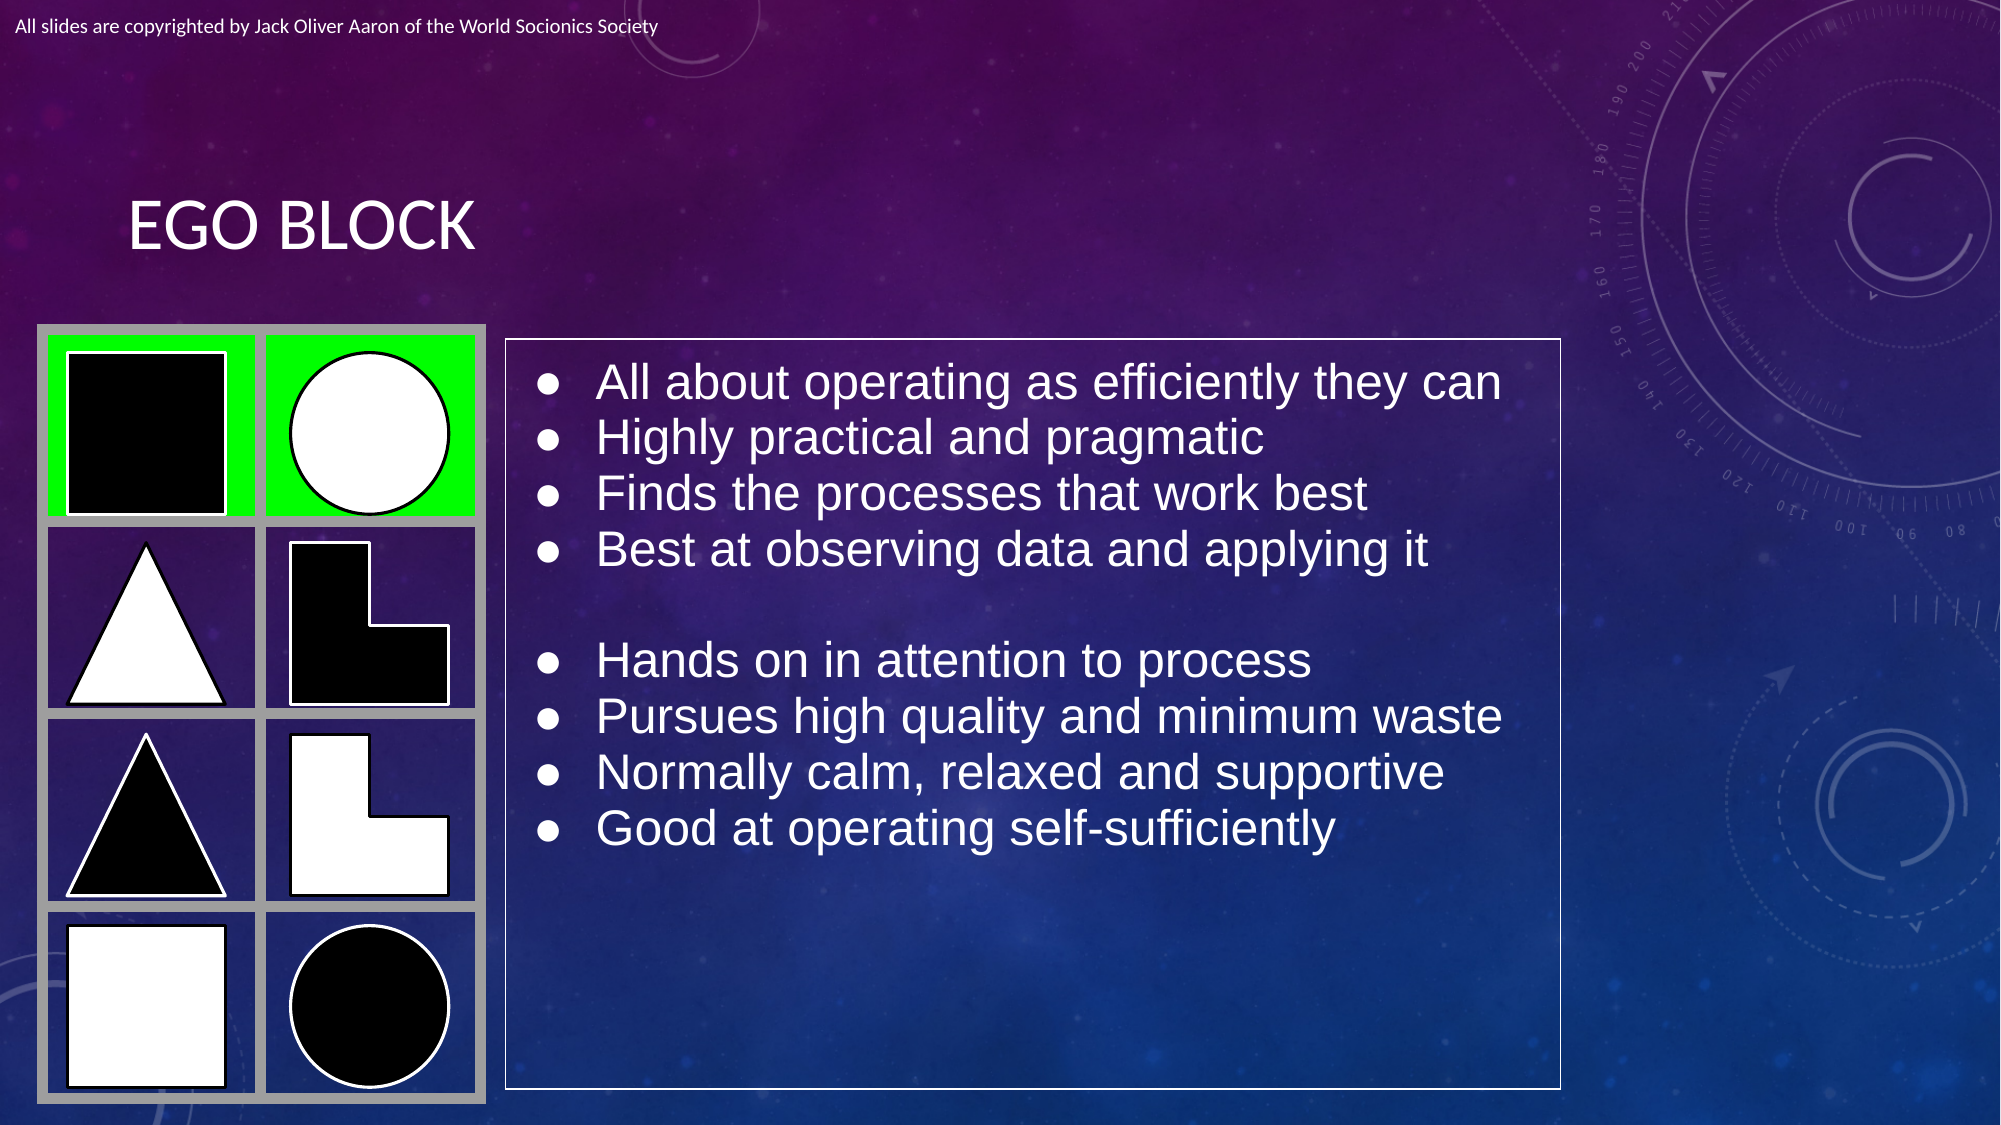

All slides are copyrighted by Jack Oliver Aaron of the World Socionics Society
# EGO BLOCK
|  |  |
| --- | --- |
|  |  |
|  |  |
|  |  |
| All about operating as efficiently they can Highly practical and pragmatic Finds the processes that work best Best at observing data and applying it Hands on in attention to process Pursues high quality and minimum waste Normally calm, relaxed and supportive Good at operating self-sufficiently |
| --- |